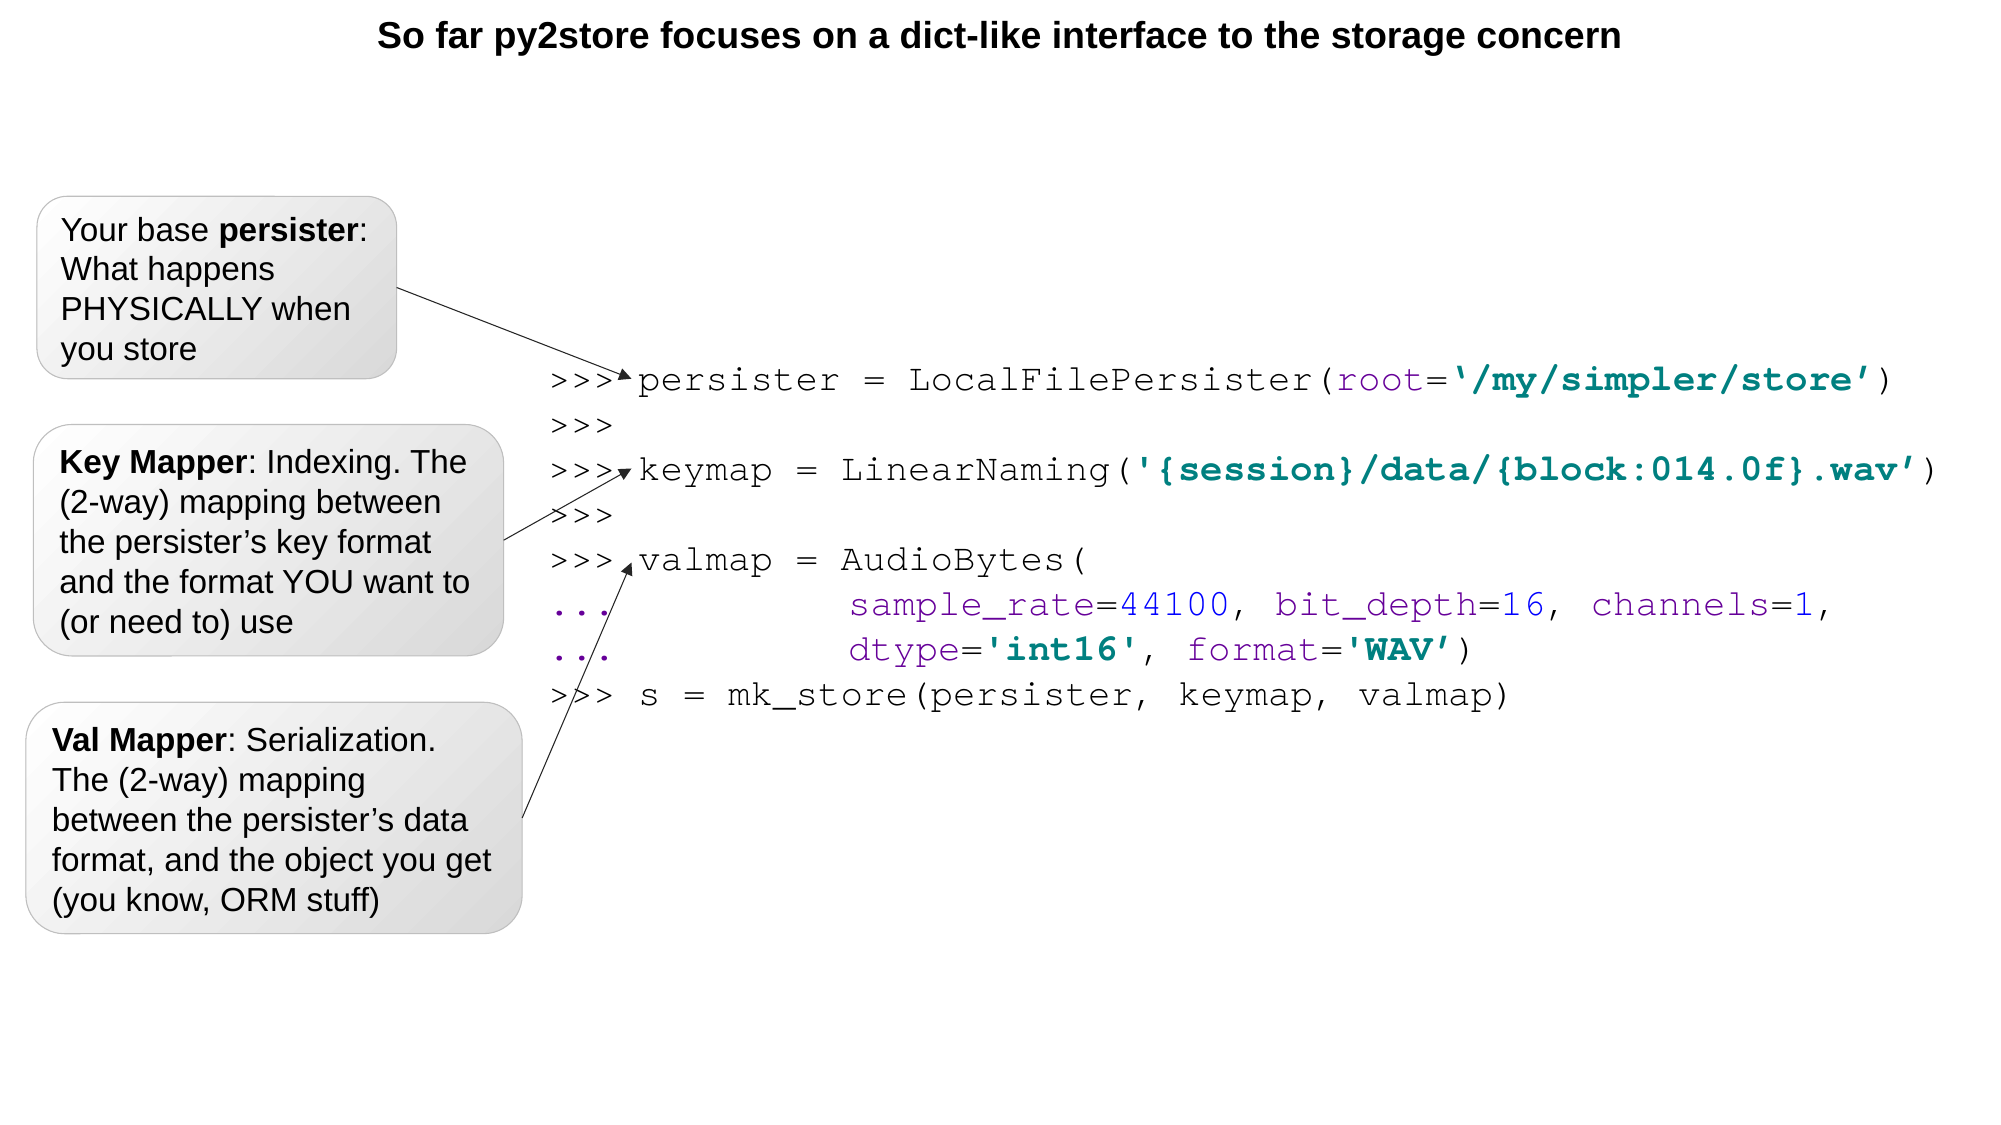

So far py2store focuses on a dict-like interface to the storage concern
Your base persister: What happens PHYSICALLY when you store
>>> persister = LocalFilePersister(root=‘/my/simpler/store’)
>>>
>>> keymap = LinearNaming('{session}/data/{block:014.0f}.wav’)
>>>
>>> valmap = AudioBytes(
...		sample_rate=44100, bit_depth=16, channels=1,
...		dtype='int16', format='WAV’)
>>> s = mk_store(persister, keymap, valmap)
Key Mapper: Indexing. The (2-way) mapping between the persister’s key format and the format YOU want to (or need to) use
Val Mapper: Serialization. The (2-way) mapping between the persister’s data format, and the object you get (you know, ORM stuff)